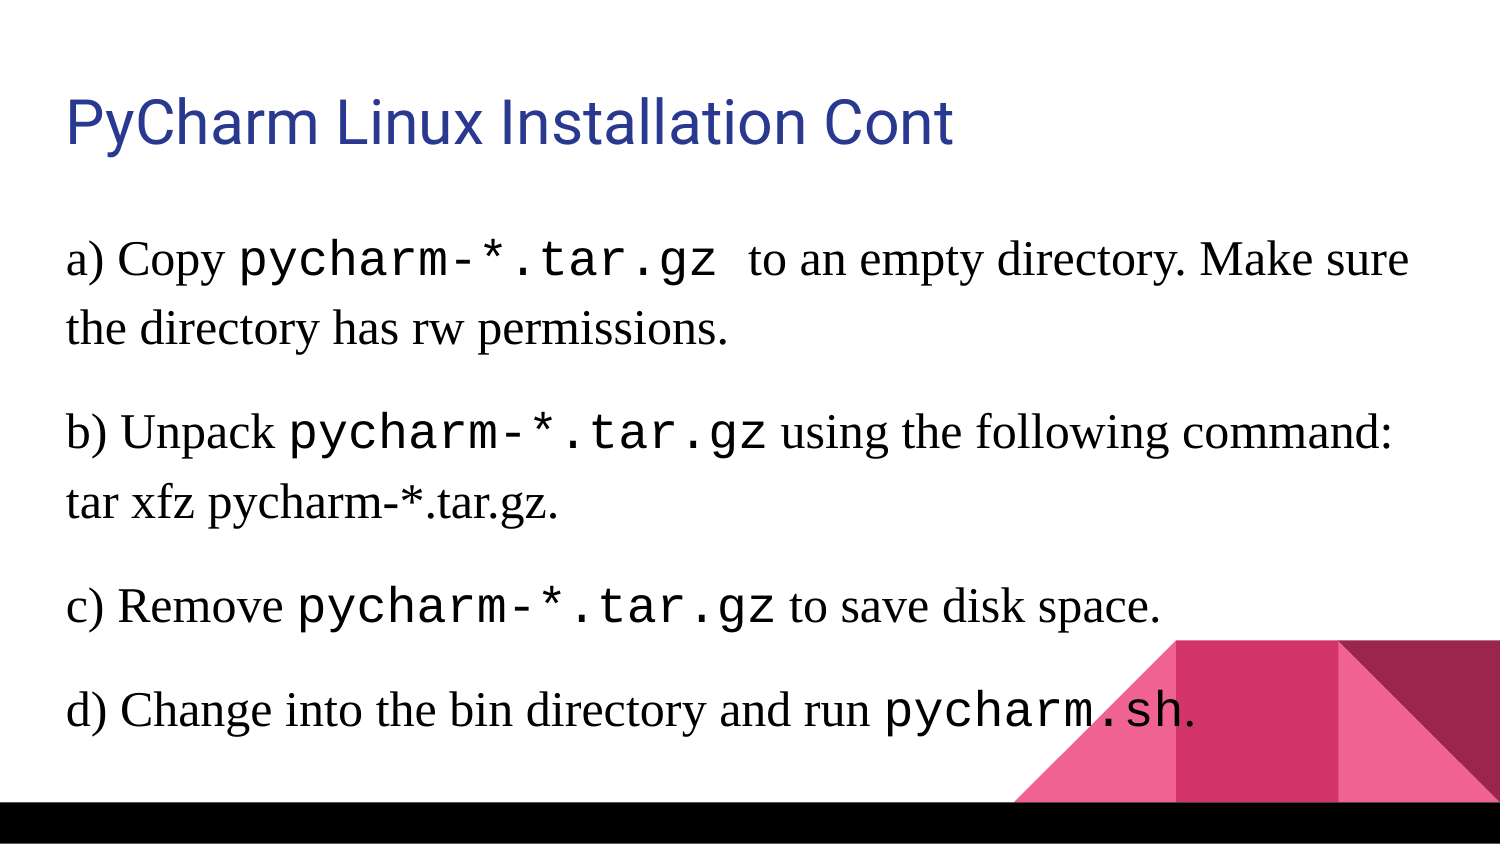

PyCharm Linux Installation Cont
a) Copy pycharm-*.tar.gz to an empty directory. Make sure the directory has rw permissions.
b) Unpack pycharm-*.tar.gz using the following command: tar xfz pycharm-*.tar.gz.
c) Remove pycharm-*.tar.gz to save disk space.
d) Change into the bin directory and run pycharm.sh.